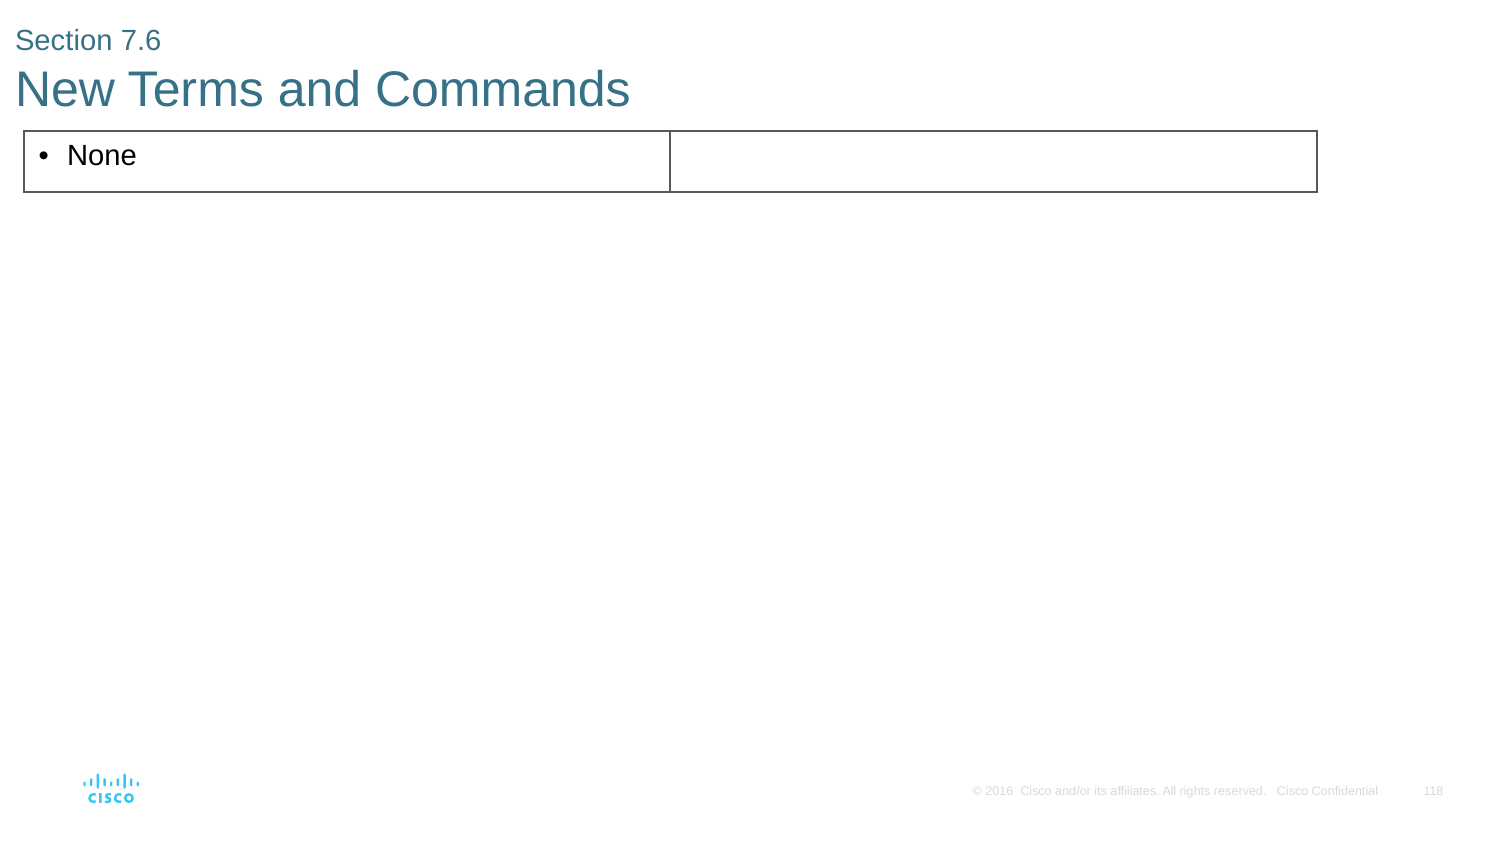

# Section 7.6 New Terms and Commands
| None |  |
| --- | --- |